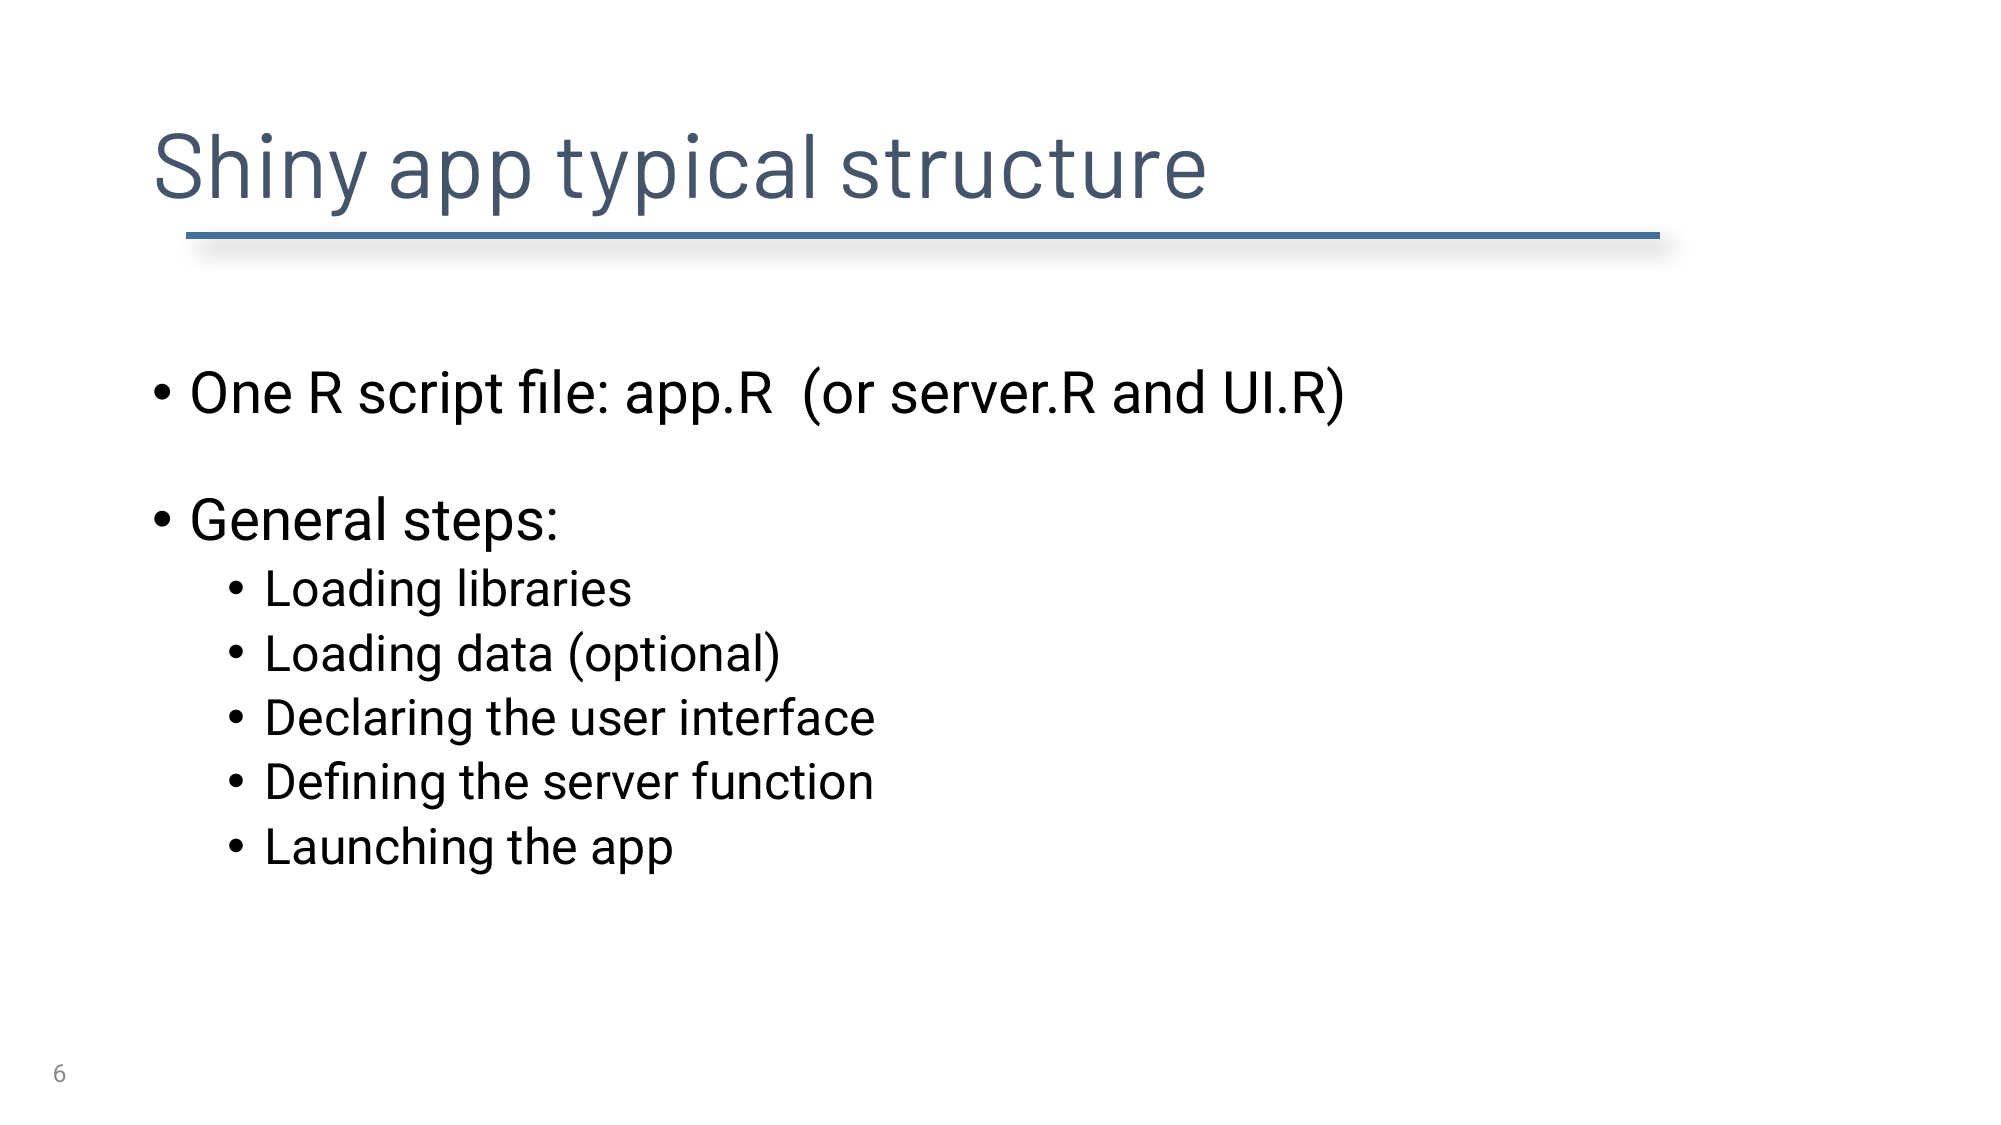

# Shiny app typical structure
One R script file: app.R  (or server.R and UI.R)

General steps:
Loading libraries
Loading data (optional)
Declaring the user interface
Defining the server function
Launching the app
6